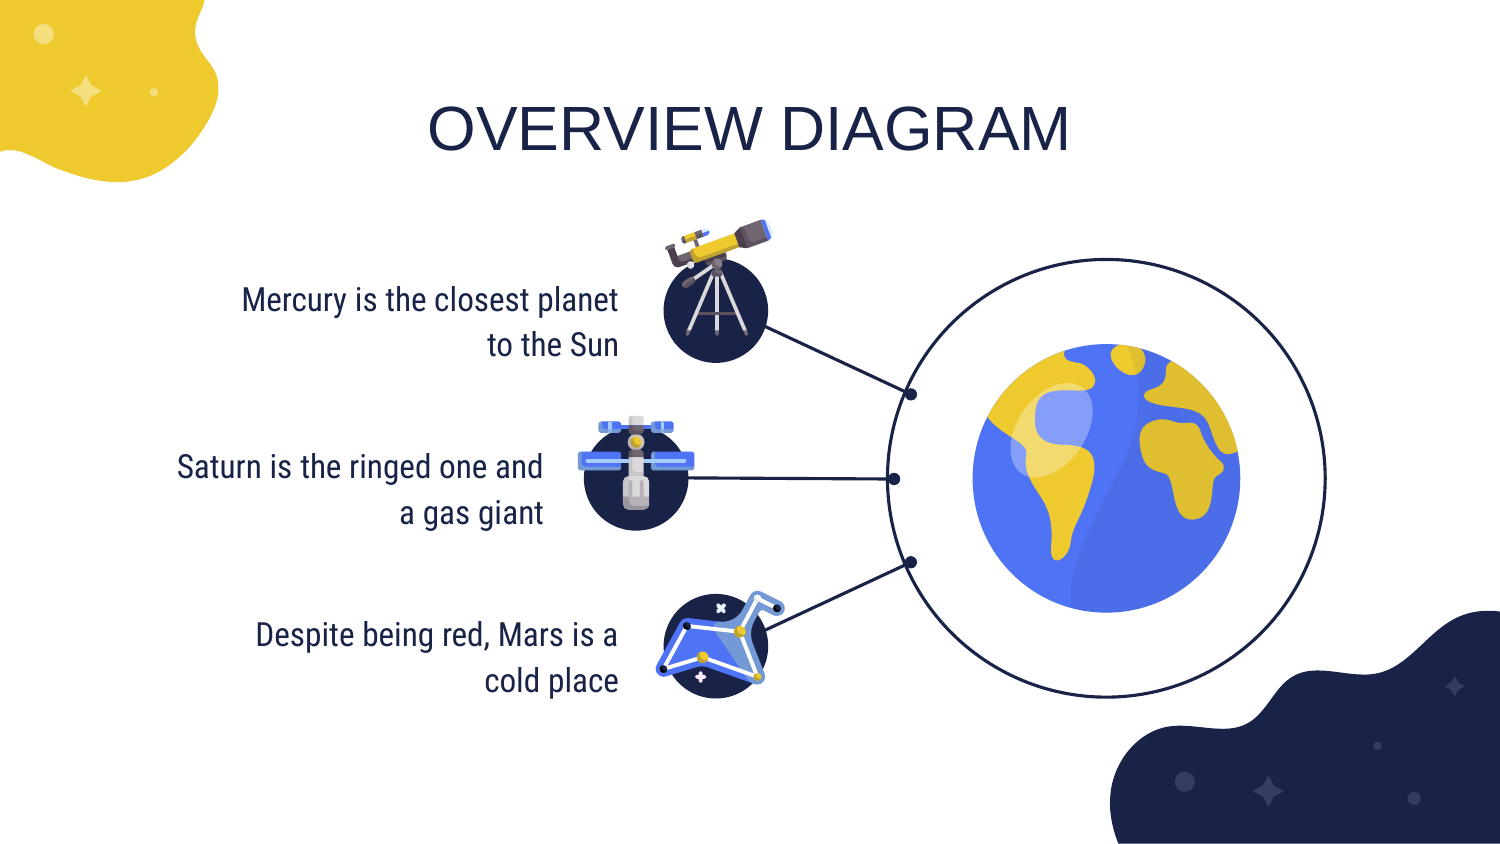

# OVERVIEW DIAGRAM

Mercury is the closest planet to the Sun

Saturn is the ringed one and a gas giant

Despite being red, Mars is a cold place